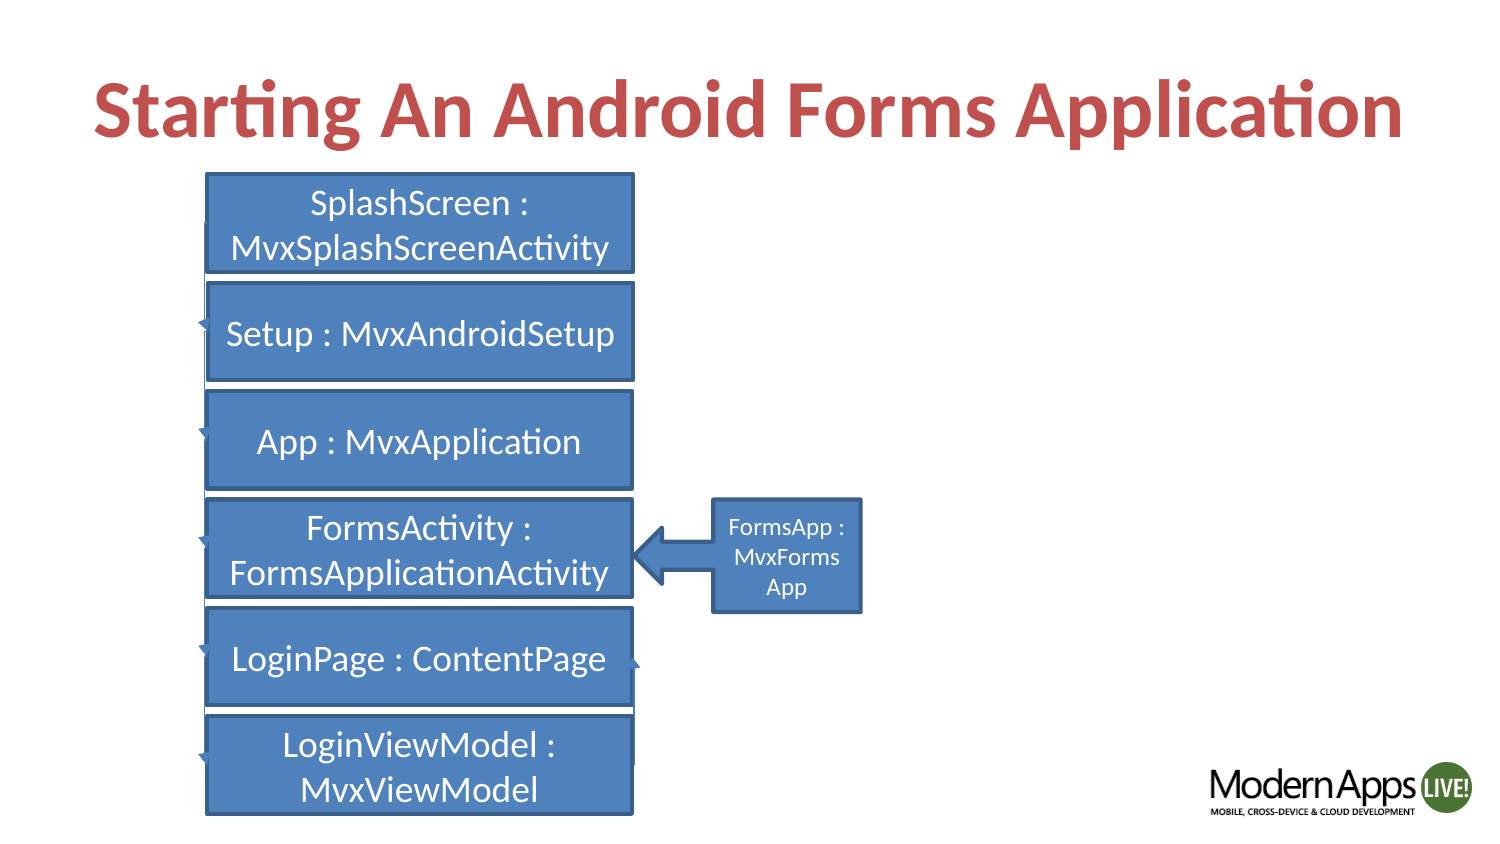

# Starting An Android Forms Application
SplashScreen : MvxSplashScreenActivity
Setup : MvxAndroidSetup
App : MvxApplication
FormsActivity : FormsApplicationActivity
FormsApp : MvxFormsApp
LoginPage : ContentPage
LoginViewModel : MvxViewModel